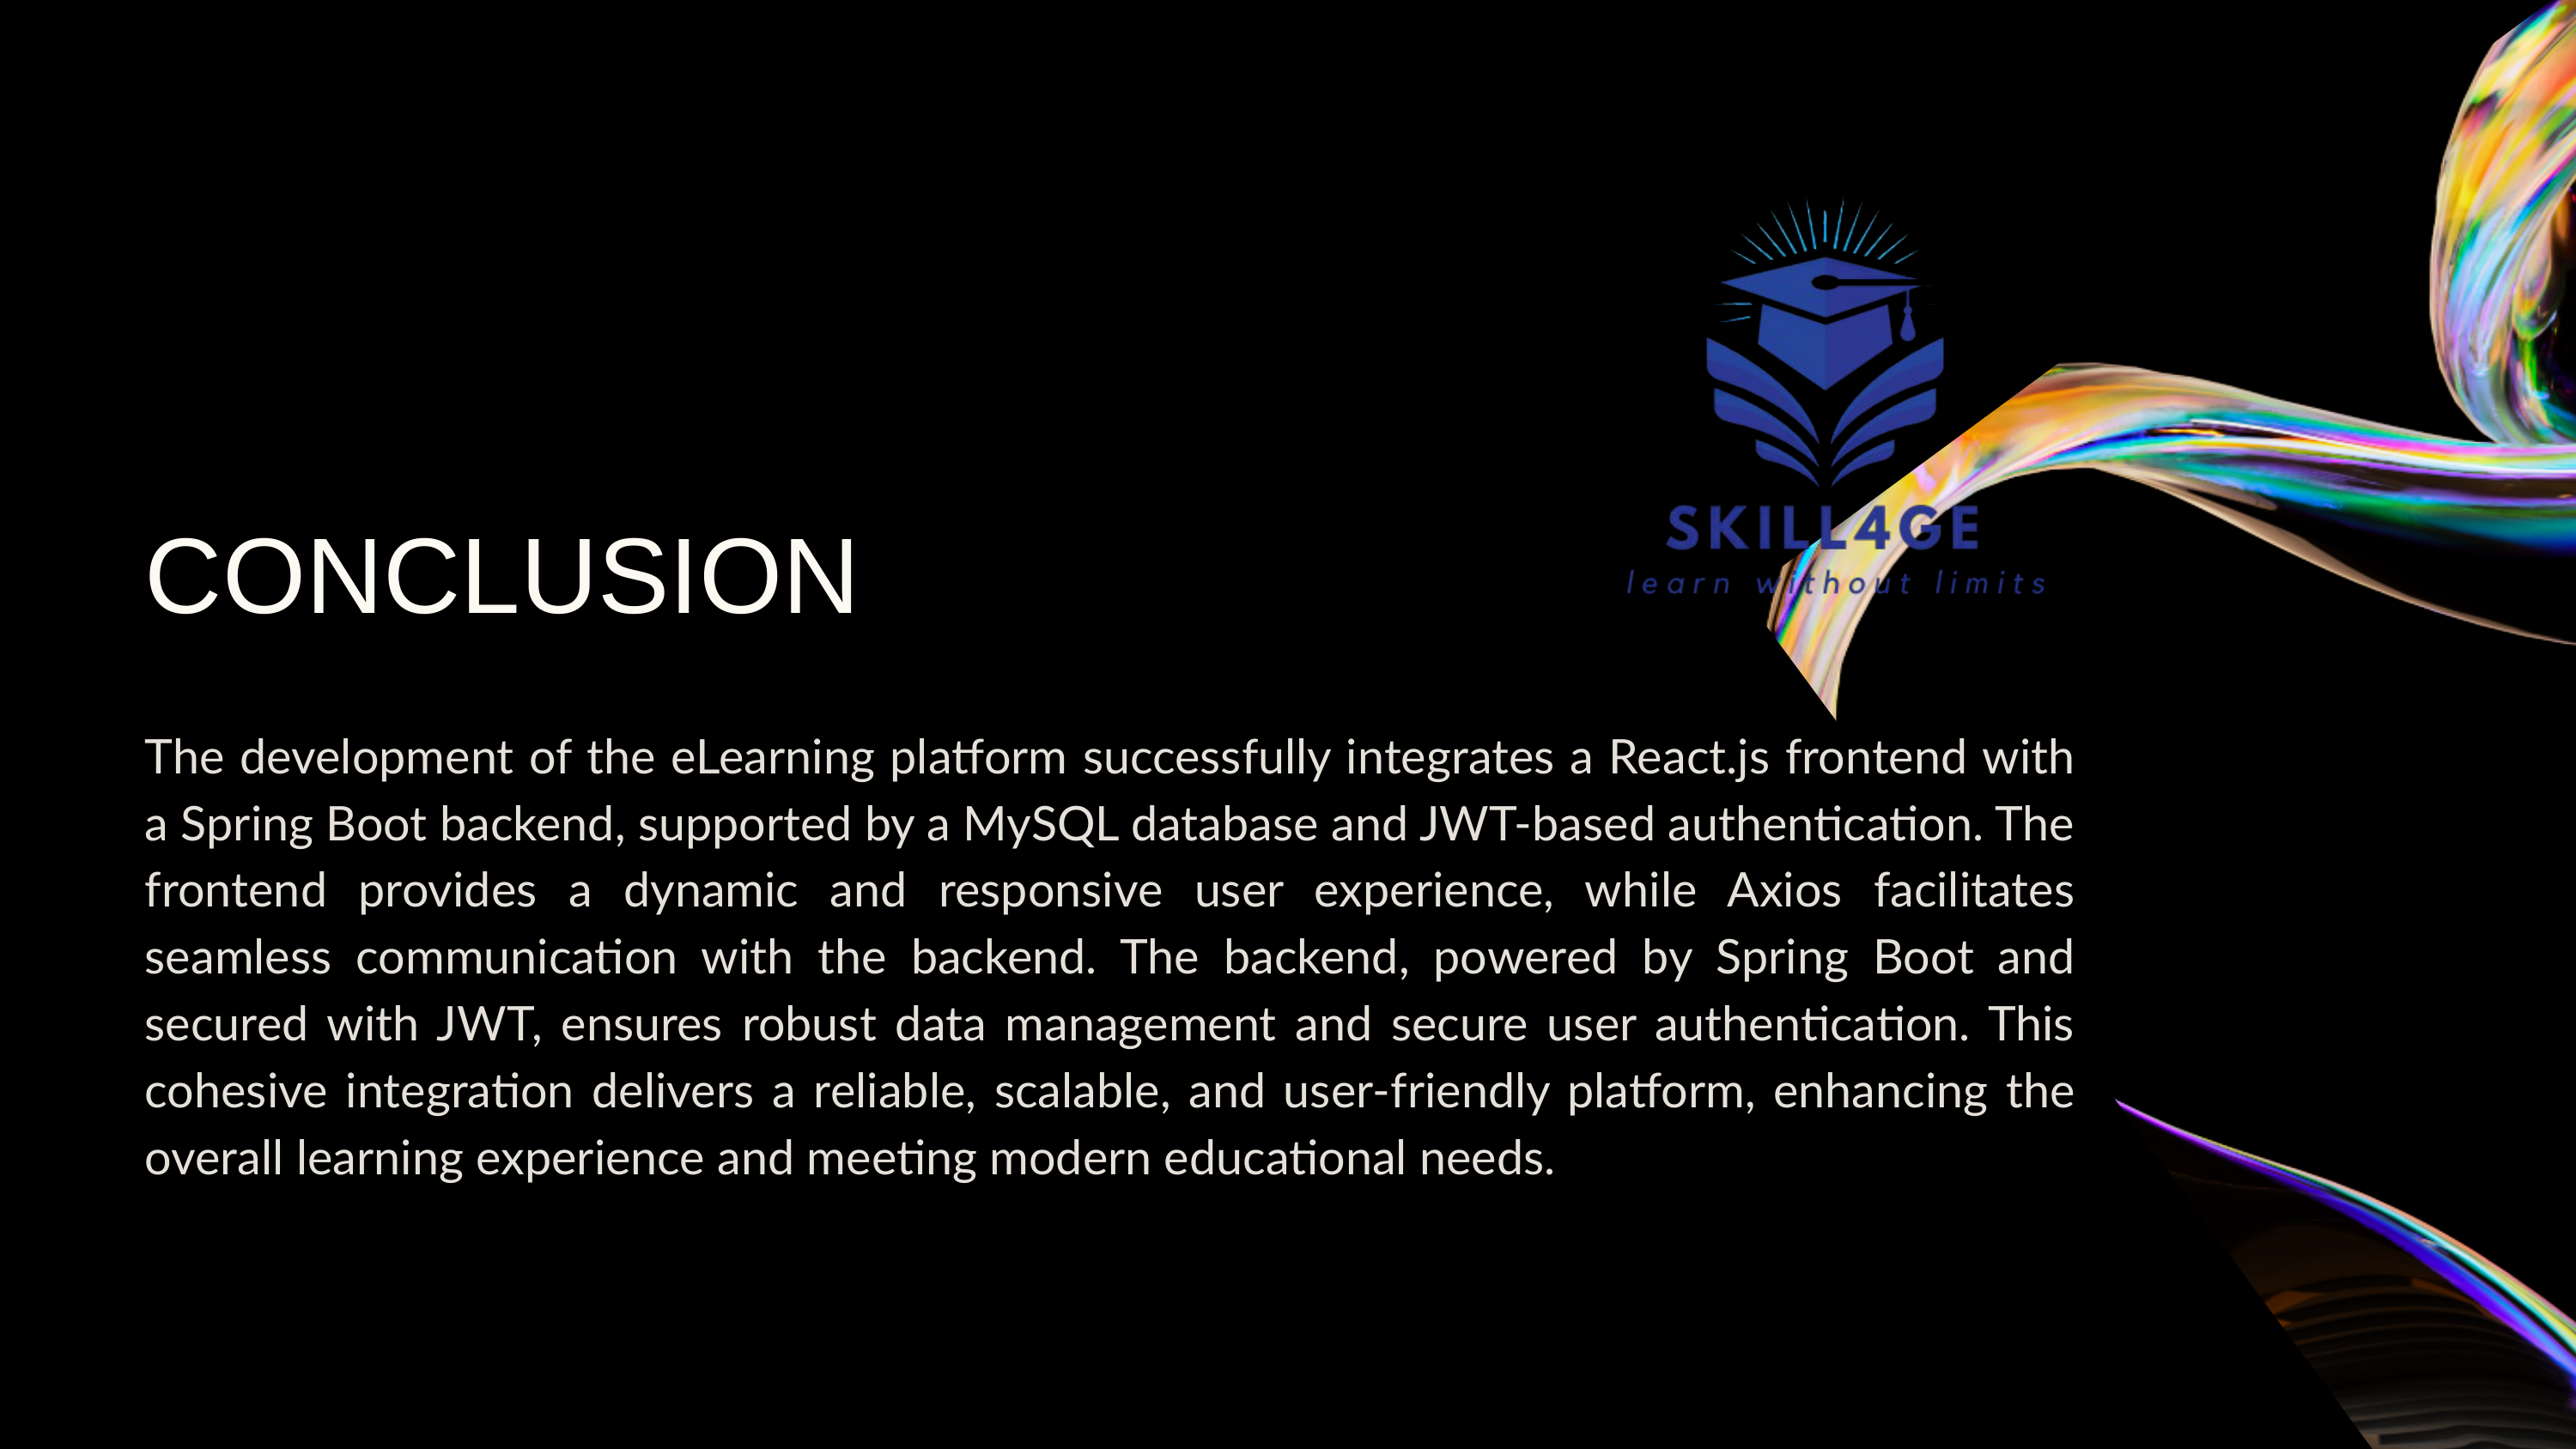

CONCLUSION
The development of the eLearning platform successfully integrates a React.js frontend with a Spring Boot backend, supported by a MySQL database and JWT-based authentication. The frontend provides a dynamic and responsive user experience, while Axios facilitates seamless communication with the backend. The backend, powered by Spring Boot and secured with JWT, ensures robust data management and secure user authentication. This cohesive integration delivers a reliable, scalable, and user-friendly platform, enhancing the overall learning experience and meeting modern educational needs.